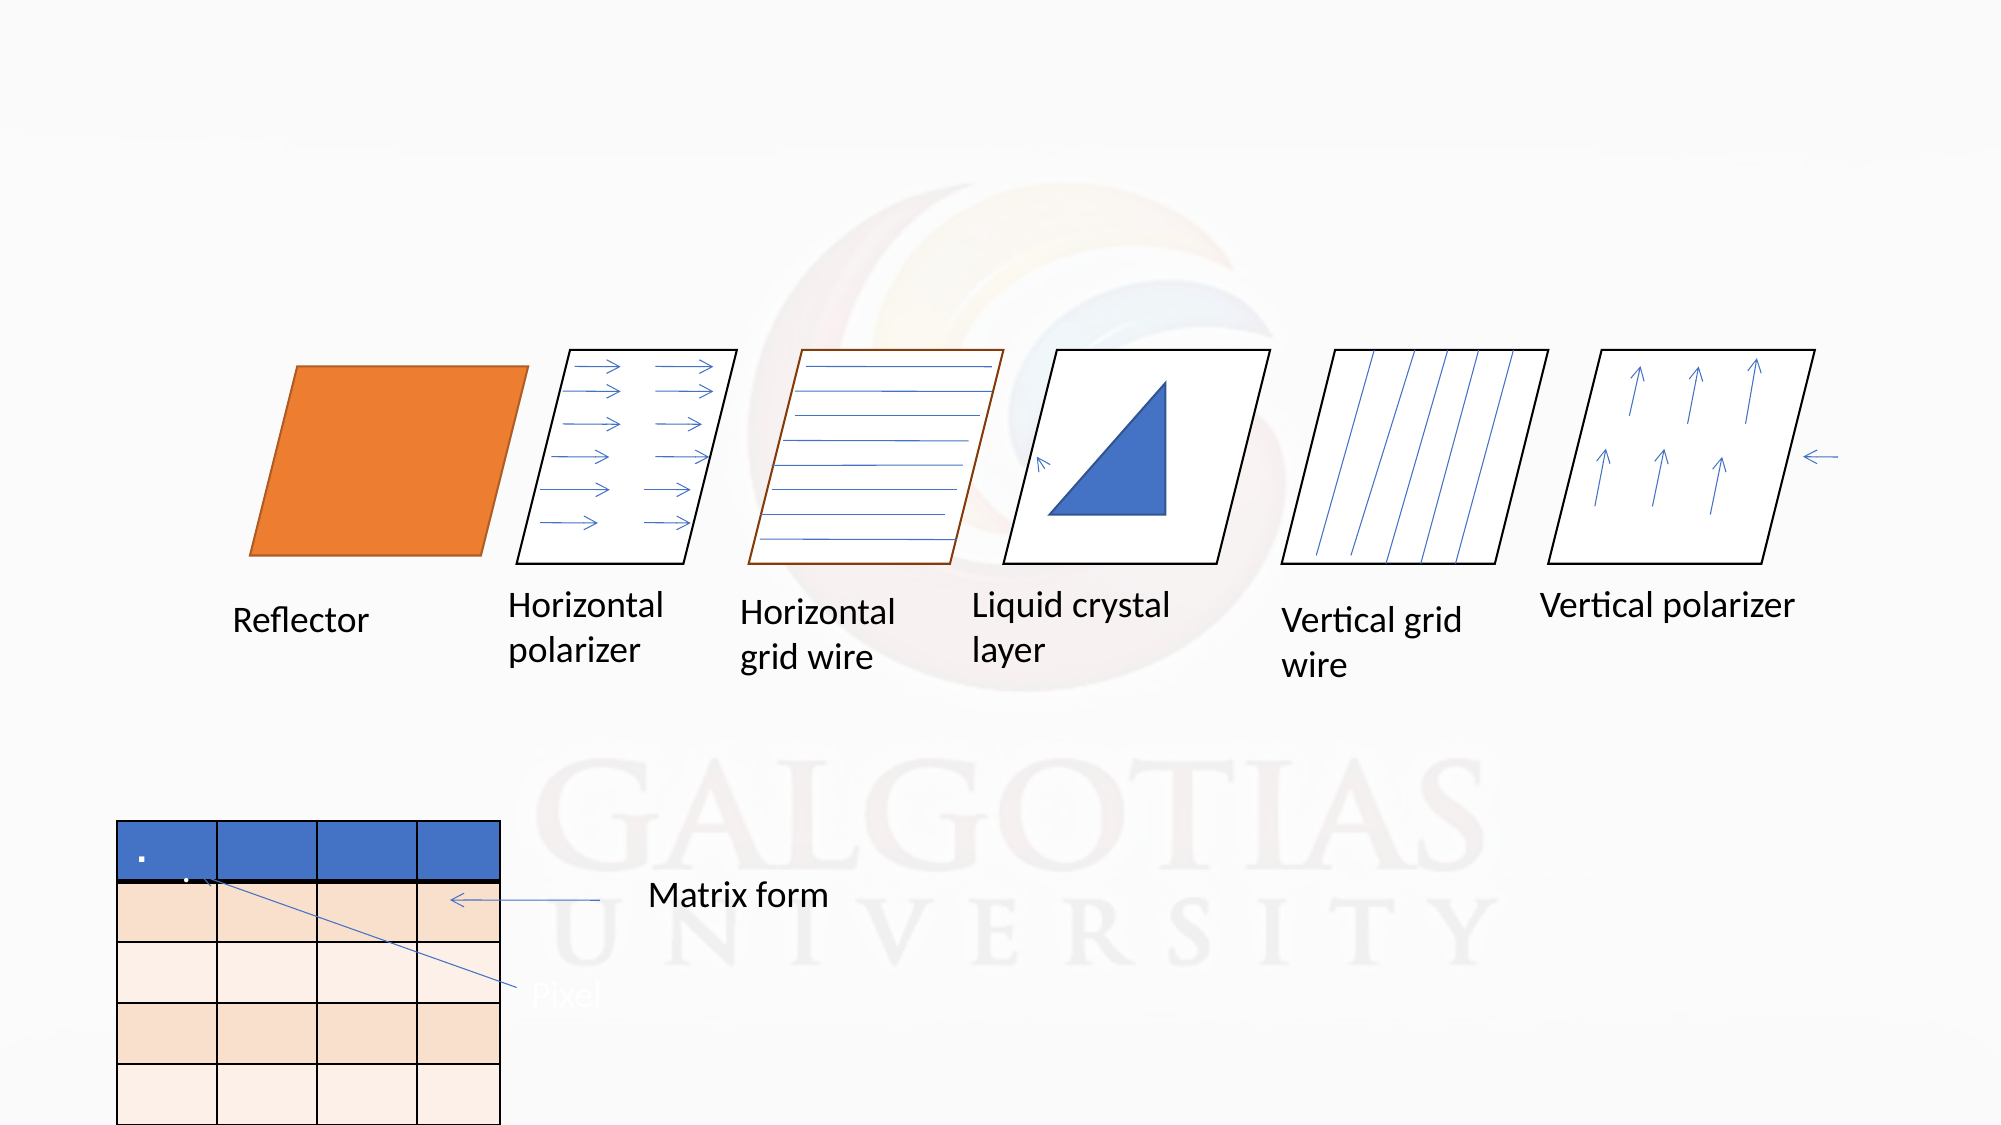

.

.

Horizontal
polarizer
Liquid crystal
layer
Vertical polarizer
Horizontal
grid wire
Reflector
Vertical grid
wire
| . |  |  |  |
| --- | --- | --- | --- |
|  |  |  |  |
|  |  |  |  |
|  |  |  |  |
|  |  |  |  |
.
.
Matrix form
|  |
| --- |
Pixel